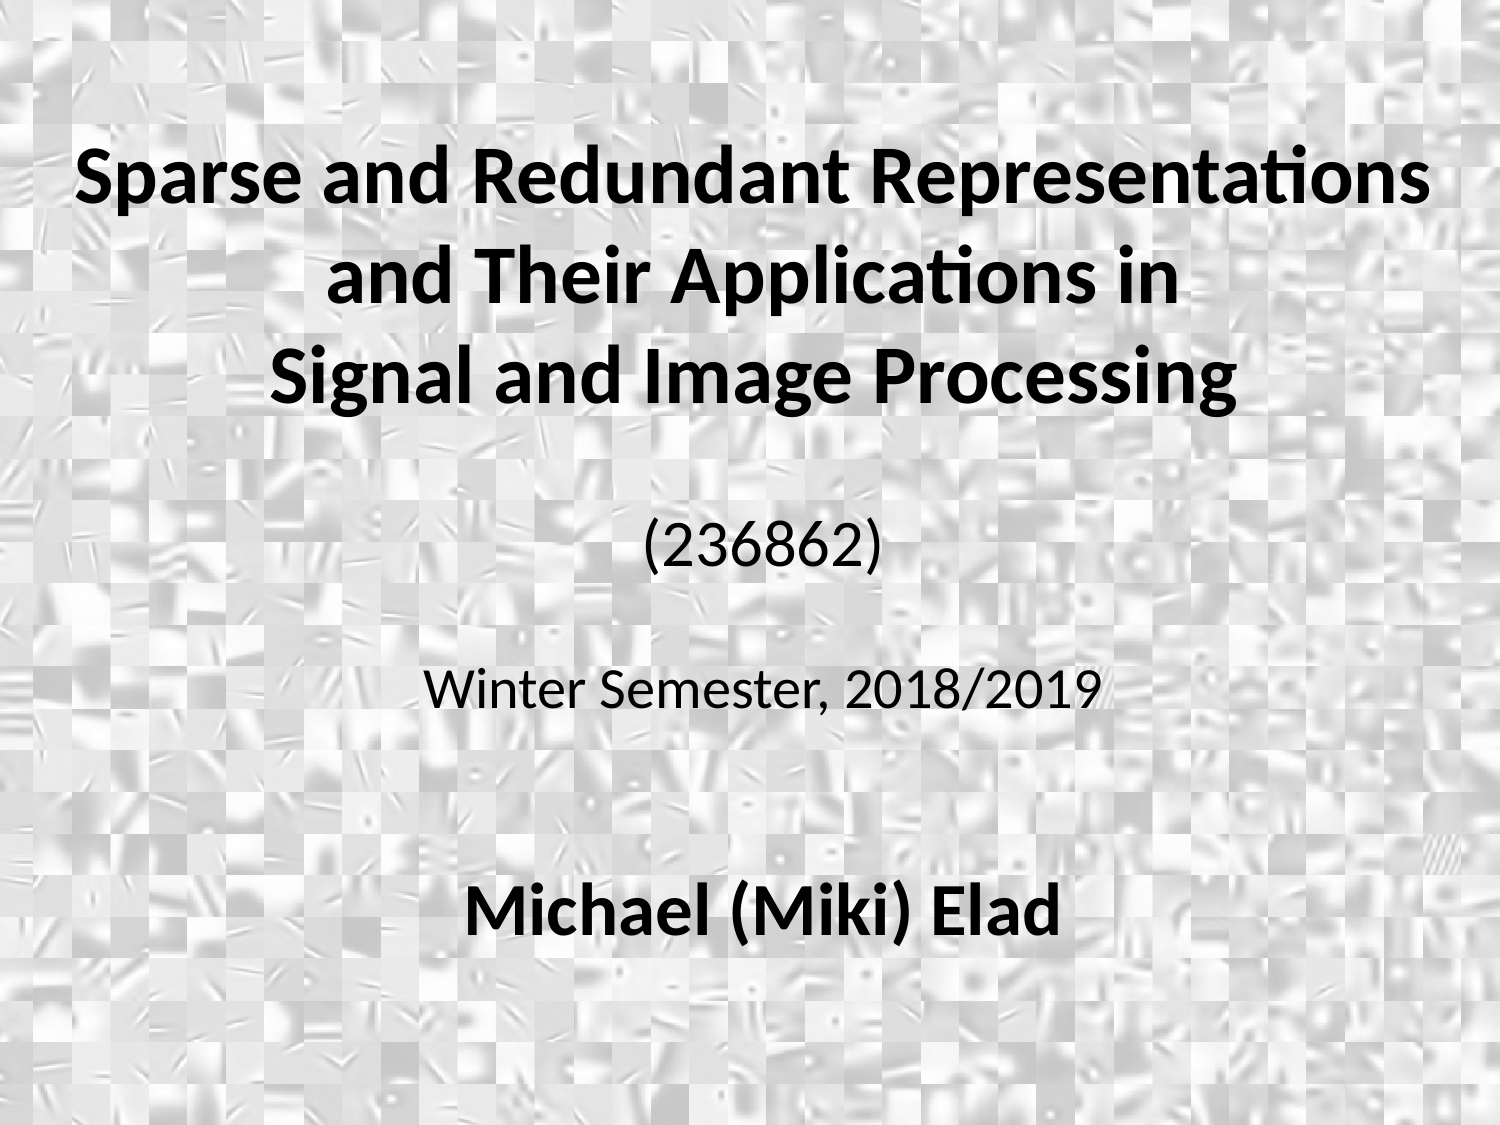

Sparse and Redundant Representations
and Their Applications in
Signal and Image Processing
(236862)

Winter Semester, 2018/2019

Michael (Miki) Elad